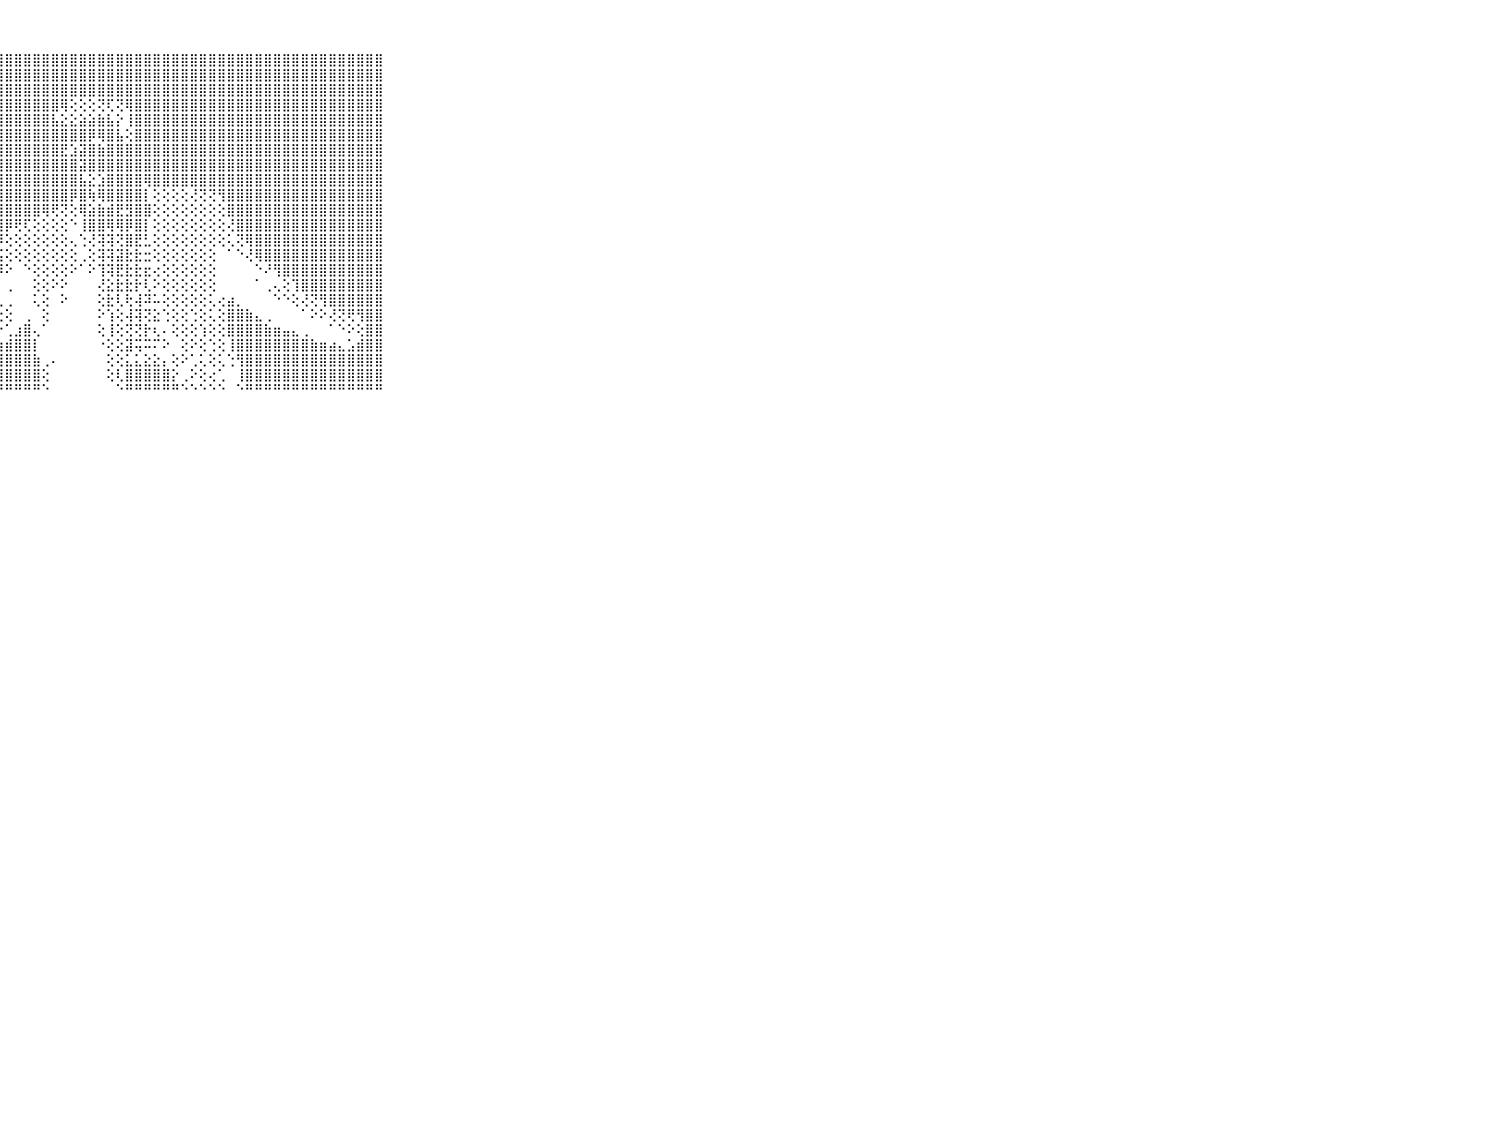

⠀⠀⠀⠀⠀⠀⠀⠀⠀⠀⠀⣿⣿⣿⣿⣿⣿⣿⣿⣿⣿⣿⣿⣿⣿⣿⣿⣿⣿⣿⣿⣿⣿⣿⣿⣿⣿⣿⣿⣿⣿⣿⣿⣿⣿⣿⣿⣿⣿⣿⣿⣿⣿⣿⣿⣿⣿⣿⣿⣿⣿⣿⣿⣿⣿⣿⣿⣿⣿⠀⠀⠀⠀⠀⠀⠀⠀⠀⠀⠀⠀
⠀⠀⠀⠀⠀⠀⠀⠀⠀⠀⠀⣿⣿⣿⣿⣿⣿⣿⣿⣿⣿⣿⣿⣿⣿⣿⣿⣿⣿⣿⣿⣿⣿⣿⣿⣿⣿⣿⣿⣿⣿⣿⣿⣿⣿⣿⣿⣿⣿⣿⣿⣿⣿⣿⣿⣿⣿⣿⣿⣿⣿⣿⣿⣿⣿⣿⣿⣿⣿⠀⠀⠀⠀⠀⠀⠀⠀⠀⠀⠀⠀
⠀⠀⠀⠀⠀⠀⠀⠀⠀⠀⠀⣿⣿⣿⣿⣿⣿⣿⣿⣿⣿⣿⣿⣿⣿⣿⣿⣿⣿⣿⣿⣿⣿⣿⣿⣿⣿⣿⣿⣿⣿⣿⣿⣿⣿⣿⣿⣿⣿⣿⣿⣿⣿⣿⣿⣿⣿⣿⣿⣿⣿⣿⣿⣿⣿⣿⣿⣿⣿⠀⠀⠀⠀⠀⠀⠀⠀⠀⠀⠀⠀
⠀⠀⠀⠀⠀⠀⠀⠀⠀⠀⠀⣿⣿⣿⣿⣿⣿⣿⣿⣿⣿⣿⣿⣿⣿⣿⣿⣿⣿⣿⣿⣿⣿⣿⢿⢕⢕⢕⢝⢏⢝⢿⣿⣿⣿⣿⣿⣿⣿⣿⣿⣿⣿⣿⣿⣿⣿⣿⣿⣿⣿⣿⣿⣿⣿⣿⣿⣿⣿⠀⠀⠀⠀⠀⠀⠀⠀⠀⠀⠀⠀
⠀⠀⠀⠀⠀⠀⠀⠀⠀⠀⠀⣿⣿⣿⣿⣿⣿⣿⣿⣿⣿⣿⣿⣿⣿⣿⣿⣿⣿⣿⣿⣿⣿⣧⣕⣕⣵⣵⣷⣧⡕⢸⣿⣿⣿⣿⣿⣿⣿⣿⣿⣿⣿⣿⣿⣿⣿⣿⣿⣿⣿⣿⣿⣿⣿⣿⣿⣿⣿⠀⠀⠀⠀⠀⠀⠀⠀⠀⠀⠀⠀
⠀⠀⠀⠀⠀⠀⠀⠀⠀⠀⠀⣿⣿⣿⣿⣿⣿⣿⣿⣿⣿⣿⣿⣿⣿⣿⣿⣿⣿⣿⣿⣿⣿⣿⣿⣿⣿⡿⢿⣿⣧⢕⣿⣿⣿⣿⣿⣿⣿⣿⣿⣿⣿⣿⣿⣿⣿⣿⣿⣿⣿⣿⣿⣿⣿⣿⣿⣿⣿⠀⠀⠀⠀⠀⠀⠀⠀⠀⠀⠀⠀
⠀⠀⠀⠀⠀⠀⠀⠀⠀⠀⠀⣿⣿⣿⣿⣿⣿⣿⣿⣿⣿⣿⣿⣿⣿⣿⣿⣿⣿⣿⣿⣿⣿⣿⣟⣱⣽⣿⣷⣿⣿⣿⣿⣿⣿⣿⣿⣿⣿⣿⣿⣿⣿⣿⣿⣿⣿⣿⣿⣿⣿⣿⣿⣿⣿⣿⣿⣿⣿⠀⠀⠀⠀⠀⠀⠀⠀⠀⠀⠀⠀
⠀⠀⠀⠀⠀⠀⠀⠀⠀⠀⠀⣿⣿⣿⣿⣿⣿⣿⣿⣿⣿⣿⣿⣿⣿⣿⣿⣿⣿⣿⣿⣿⣿⣿⣿⣿⣽⣿⣿⣿⣿⣿⣿⣿⣿⣿⣿⣿⣿⣿⣿⣿⣿⣿⣿⣿⣿⣿⣿⣿⣿⣿⣿⣿⣿⣿⣿⣿⣿⠀⠀⠀⠀⠀⠀⠀⠀⠀⠀⠀⠀
⠀⠀⠀⠀⠀⠀⠀⠀⠀⠀⠀⣿⣿⣿⣿⣿⣿⣿⣿⣿⣿⣿⣿⣿⣿⣿⣿⣿⣿⣿⣿⣿⣿⣿⣿⣿⣧⣕⣱⣿⣿⣿⣿⢿⣿⣿⣿⣿⣿⣿⣿⣿⣿⣿⣿⣿⣿⣿⣿⣿⣿⣿⣿⣿⣿⣿⣿⣿⣿⠀⠀⠀⠀⠀⠀⠀⠀⠀⠀⠀⠀
⠀⠀⠀⠀⠀⠀⠀⠀⠀⠀⠀⣿⣿⣿⣿⣿⣿⣿⣿⣿⣿⣿⣿⣿⣿⣿⣿⣿⣿⣿⣿⣿⣿⣿⣿⡿⣿⢷⢿⣿⣿⣿⣿⡇⢕⢕⢕⢕⢜⢝⢝⢻⣿⣿⣿⣿⣿⣿⣿⣿⣿⣿⣿⣿⣿⣿⣿⣿⣿⠀⠀⠀⠀⠀⠀⠀⠀⠀⠀⠀⠀
⠀⠀⠀⠀⠀⠀⠀⠀⠀⠀⠀⣿⣿⣿⣿⣿⣿⣿⣿⣿⣿⣿⣿⣿⣿⣿⣿⣿⣿⣿⣿⣿⢿⢟⢝⢕⢿⣵⣷⣾⣟⣻⣿⣿⢕⢕⢕⢕⢕⢕⢕⢕⣿⣿⣿⣿⣿⣿⣿⣿⣿⣿⣿⣿⣿⣿⣿⣿⣿⠀⠀⠀⠀⠀⠀⠀⠀⠀⠀⠀⠀
⠀⠀⠀⠀⠀⠀⠀⠀⠀⠀⠀⣿⣿⣿⣿⣿⣿⣿⣿⣿⣿⣿⣿⣿⣿⣿⣿⣿⡿⢟⢏⢕⢕⢕⢕⠑⢸⣿⣿⢿⢿⡿⣿⡇⢕⢕⢕⢕⢕⢕⢕⢕⢜⣿⣿⣿⣿⣿⣿⣿⣿⣿⣿⣿⣿⣿⣿⣿⣿⠀⠀⠀⠀⠀⠀⠀⠀⠀⠀⠀⠀
⠀⠀⠀⠀⠀⠀⠀⠀⠀⠀⠀⣿⣿⣿⣿⣿⣿⣿⣿⣿⣿⣿⣿⣿⣿⣿⣿⡿⢕⢕⢕⢕⢕⢕⢕⢄⢑⢜⢽⢽⢝⣿⣟⣃⢕⢕⢕⢕⢕⢕⢕⢕⢅⢝⢿⣿⣿⣿⣿⣿⣿⣿⣿⣿⣿⣿⣿⣿⣿⠀⠀⠀⠀⠀⠀⠀⠀⠀⠀⠀⠀
⠀⠀⠀⠀⠀⠀⠀⠀⠀⠀⠀⣿⣿⣿⣿⣿⣿⣿⣿⣿⣿⣿⣿⣿⣿⣿⣿⣯⢕⢕⢕⢕⢕⢕⢕⢕⢀⢕⢽⢽⣽⣗⣗⣒⢕⢕⢕⢕⢕⢕⢕⠀⠁⠑⢜⢿⣿⣿⣿⣿⣿⣿⣿⣿⣿⣿⣿⣿⣿⠀⠀⠀⠀⠀⠀⠀⠀⠀⠀⠀⠀
⠀⠀⠀⠀⠀⠀⠀⠀⠀⠀⠀⣿⣿⣿⣿⣿⣿⣿⣿⣿⣿⣿⣿⣿⣿⣿⡿⠻⠕⠀⠑⢕⢕⢕⢕⠕⠁⠕⢹⢽⣟⣗⣗⣖⢔⢕⢕⢕⢕⢕⢕⠀⠀⠀⠀⠑⠜⢻⣿⣿⣿⣿⣿⣿⣿⣿⣿⣿⣿⠀⠀⠀⠀⠀⠀⠀⠀⠀⠀⠀⠀
⠀⠀⠀⠀⠀⠀⠀⠀⠀⠀⠀⣿⣿⣿⣿⣿⣿⣿⣿⣿⣿⣿⣿⣿⣿⣿⡇⠀⢀⠀⠀⢕⢕⠕⠕⠀⠀⠀⢜⣕⣗⣗⡗⢇⠕⢕⢕⢕⢕⢕⢕⠀⠀⠀⠀⠁⢀⢄⢕⢹⣿⣿⣿⣿⣿⣿⣿⣿⣿⠀⠀⠀⠀⠀⠀⠀⠀⠀⠀⠀⠀
⠀⠀⠀⠀⠀⠀⠀⠀⠀⠀⠀⣿⣿⣿⣿⣿⣿⣿⣿⣿⣿⣿⣿⣿⣿⡿⠇⢅⢀⠀⠀⢅⢕⠀⠕⠀⠀⠀⢕⣗⢇⢗⢼⠽⠥⢕⢕⢕⢕⢕⢅⢔⣴⡀⠀⠀⠀⠑⠑⢕⢜⢝⢻⣿⣿⣿⣿⣿⣿⠀⠀⠀⠀⠀⠀⠀⠀⠀⠀⠀⠀
⠀⠀⠀⠀⠀⠀⠀⠀⠀⠀⠀⣿⣿⣿⣿⣿⣿⣿⣿⣿⣿⣿⣿⣿⡟⢅⠄⢕⢕⠀⢀⠀⢕⠀⠀⠀⠀⠀⠕⢱⢕⢼⢽⢝⣕⢑⢕⢕⢑⢕⢅⢕⣿⣿⣷⣄⢀⠀⠀⠀⠁⠕⠕⢜⢝⢟⢻⣿⣿⠀⠀⠀⠀⠀⠀⠀⠀⠀⠀⠀⠀
⠀⠀⠀⠀⠀⠀⠀⠀⠀⠀⠀⣿⣿⣿⣿⣿⣿⣿⣿⣿⣿⣿⡿⢏⢕⠔⠔⠕⢁⣰⣿⢄⠁⠀⠀⠀⠀⠀⢕⢸⢕⢝⢝⡗⢆⠄⢕⢕⢕⢱⢕⢕⣿⣿⣿⣿⣷⣶⣤⣄⢀⠀⠀⠁⠑⠕⢕⣿⣿⠀⠀⠀⠀⠀⠀⠀⠀⠀⠀⠀⠀
⠀⠀⠀⠀⠀⠀⠀⠀⠀⠀⠀⣿⣿⣿⣿⣿⣿⣿⣿⣿⢟⠏⠁⢔⢔⢕⢕⣰⣾⣿⣿⡇⠀⠀⠀⠀⠀⠀⠐⢕⢕⣽⢭⠭⠍⠕⠀⢕⠕⢕⢑⢕⢸⣿⣿⣿⣿⣿⣿⣿⣿⣷⣶⣴⣄⣡⣾⣿⣿⠀⠀⠀⠀⠀⠀⠀⠀⠀⠀⠀⠀
⠀⠀⠀⠀⠀⠀⠀⠀⠀⠀⠀⣿⣿⣿⣿⣿⣿⣿⡿⢕⢀⠄⢕⢕⢕⢕⣵⣿⣿⣿⣿⣷⢀⠄⠀⠀⠀⠀⠀⢕⢕⣅⣅⣕⣕⡄⢕⠕⢁⢅⢕⢅⢑⢻⣿⣿⣿⣿⣿⣿⣿⣿⣿⣿⣿⣿⣿⣿⣿⠀⠀⠀⠀⠀⠀⠀⠀⠀⠀⠀⠀
⠀⠀⠀⠀⠀⠀⠀⠀⠀⠀⠀⣿⣿⣿⣿⣿⣿⢟⠕⢅⠄⠀⢕⢕⣱⣿⣿⣿⣿⣿⣿⣿⢕⠀⠀⠀⠀⠀⠀⢕⢇⣿⣿⣿⣿⣿⡕⢀⠕⢕⢔⢁⠀⢸⣿⣿⣿⣿⣿⣿⣿⣿⣿⣿⣿⣿⣿⣿⣿⠀⠀⠀⠀⠀⠀⠀⠀⠀⠀⠀⠀
⠀⠀⠀⠀⠀⠀⠀⠀⠀⠀⠀⠛⠛⠛⠛⠋⠑⠀⠀⠀⠀⠀⠑⠚⠛⠛⠛⠛⠛⠛⠛⠛⠑⠀⠀⠀⠀⠀⠀⠀⠑⠛⠛⠛⠛⠛⠛⠑⠑⠑⠑⠑⠀⠑⠛⠛⠛⠛⠛⠛⠛⠛⠛⠛⠛⠛⠛⠛⠛⠀⠀⠀⠀⠀⠀⠀⠀⠀⠀⠀⠀